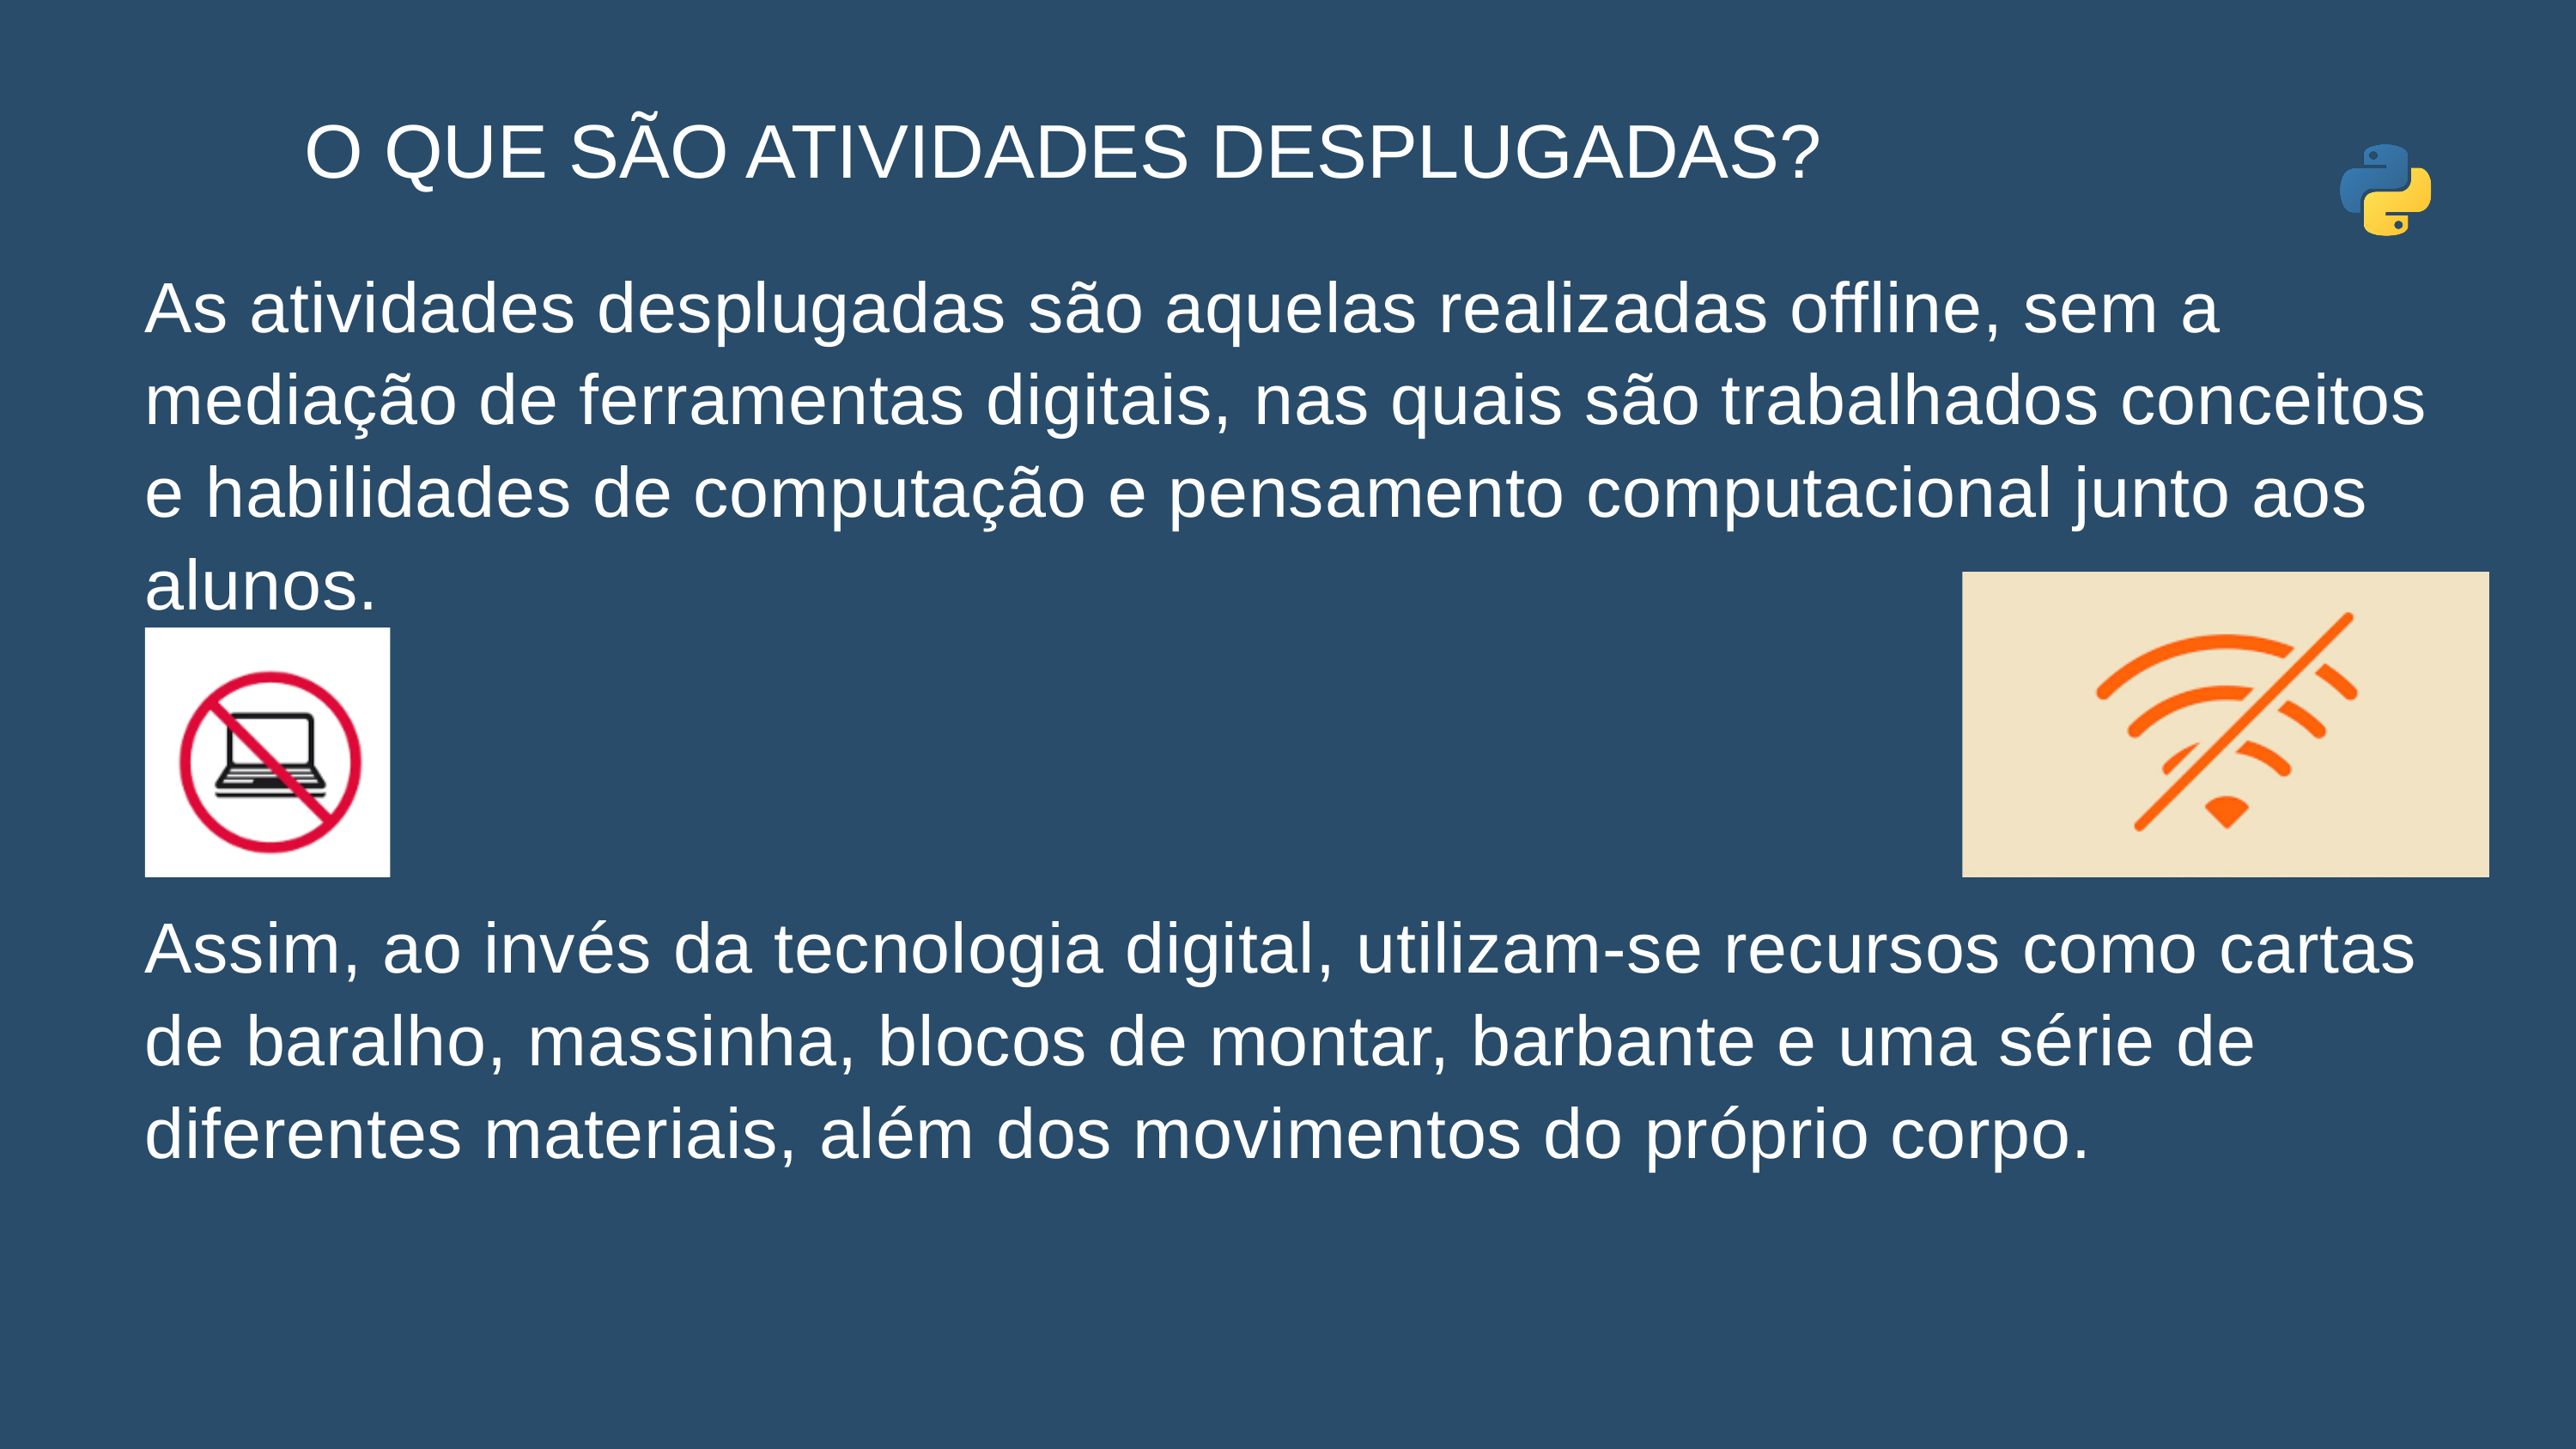

O QUE SÃO ATIVIDADES DESPLUGADAS?

As atividades desplugadas são aquelas realizadas offline, sem a mediação de ferramentas digitais, nas quais são trabalhados conceitos e habilidades de computação e pensamento computacional junto aos alunos.

Assim, ao invés da tecnologia digital, utilizam-se recursos como cartas de baralho, massinha, blocos de montar, barbante e uma série de diferentes materiais, além dos movimentos do próprio corpo.